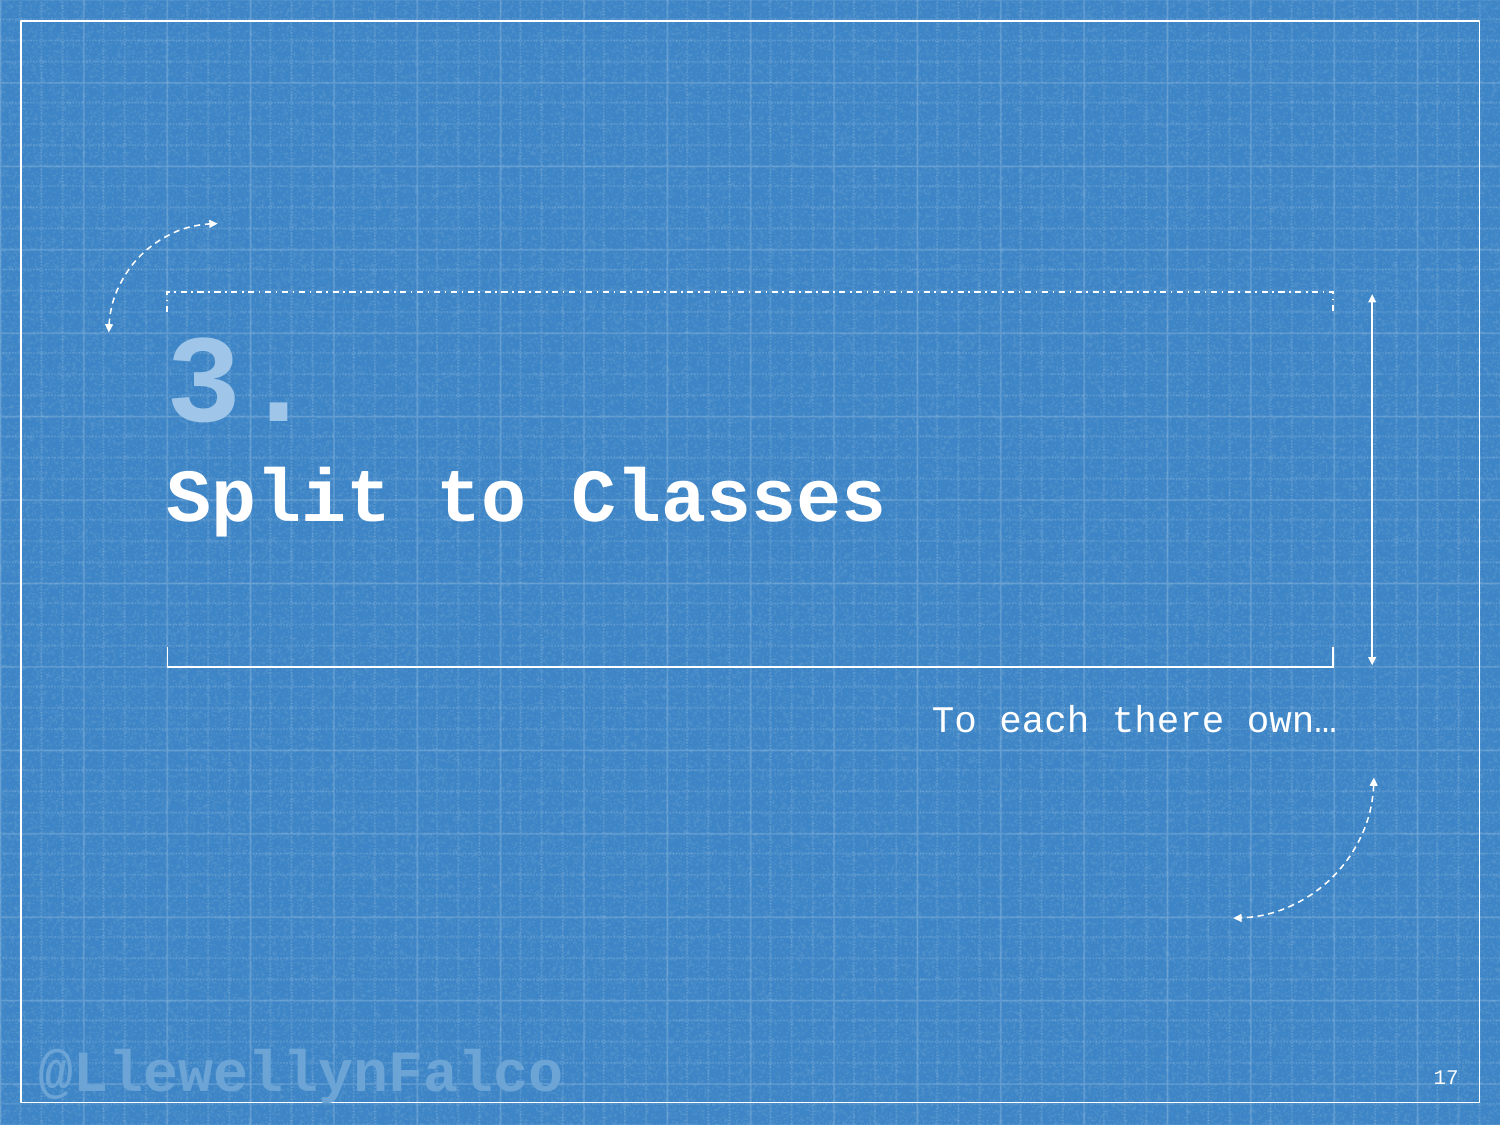

# 3. Split to Classes
To each there own…
17